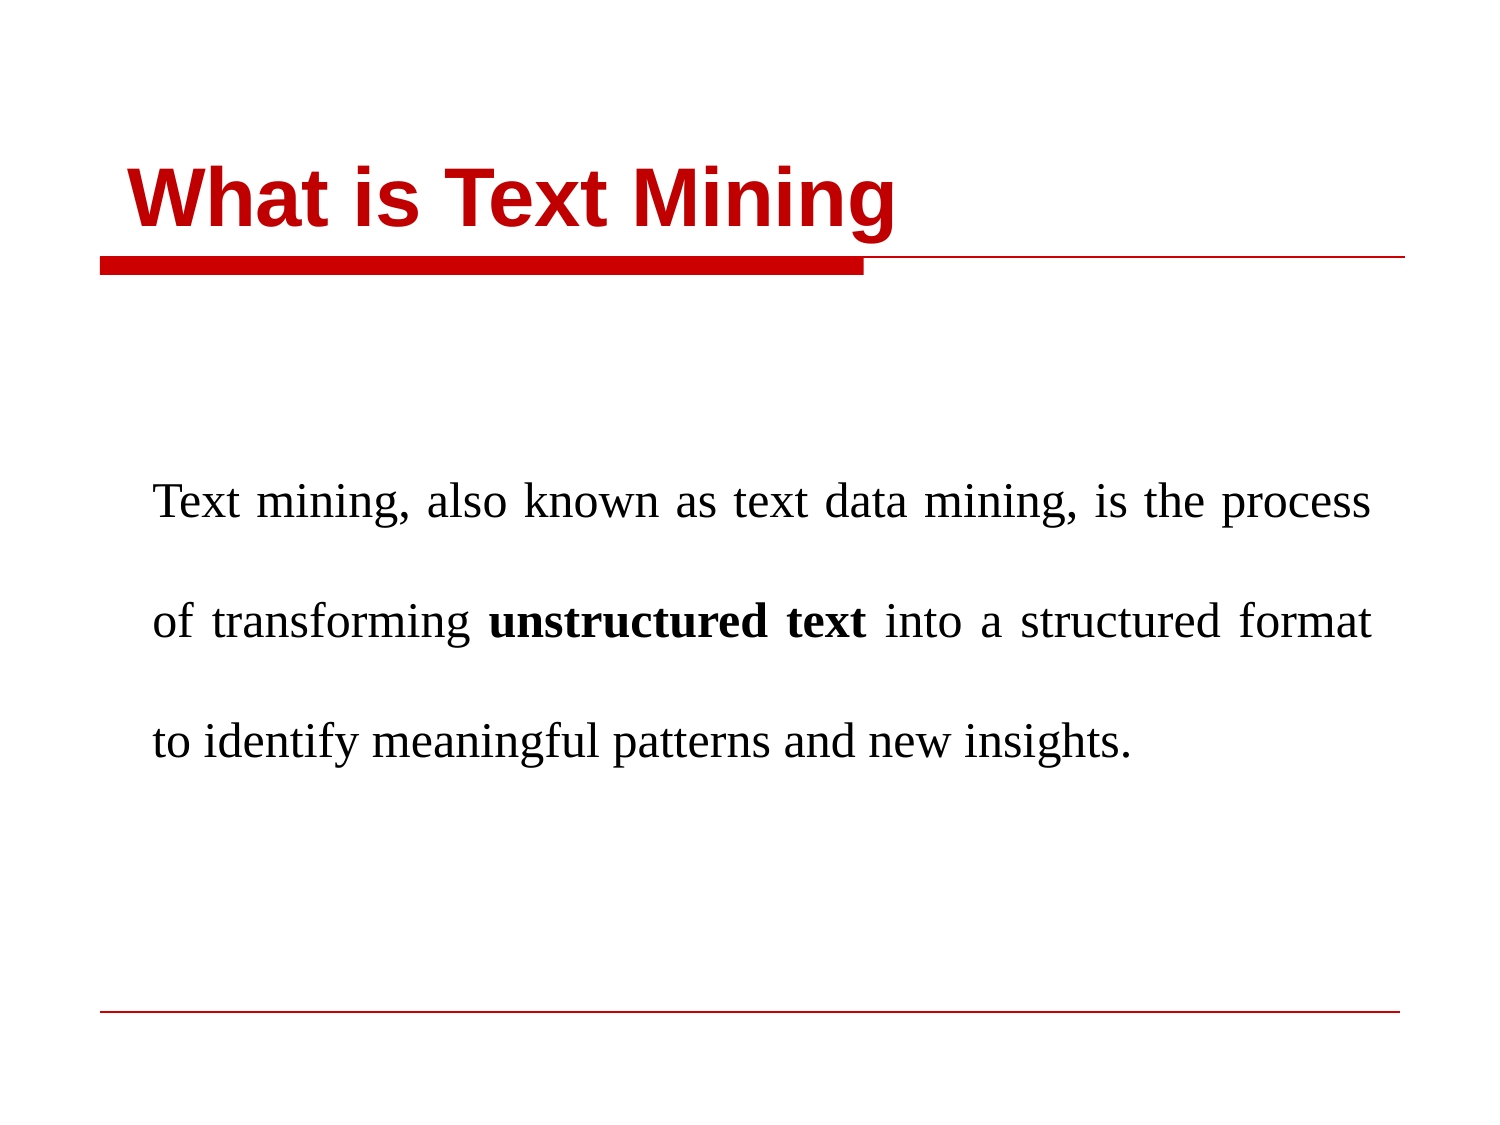

What is Text Mining
Text mining, also known as text data mining, is the process of transforming unstructured text into a structured format to identify meaningful patterns and new insights.